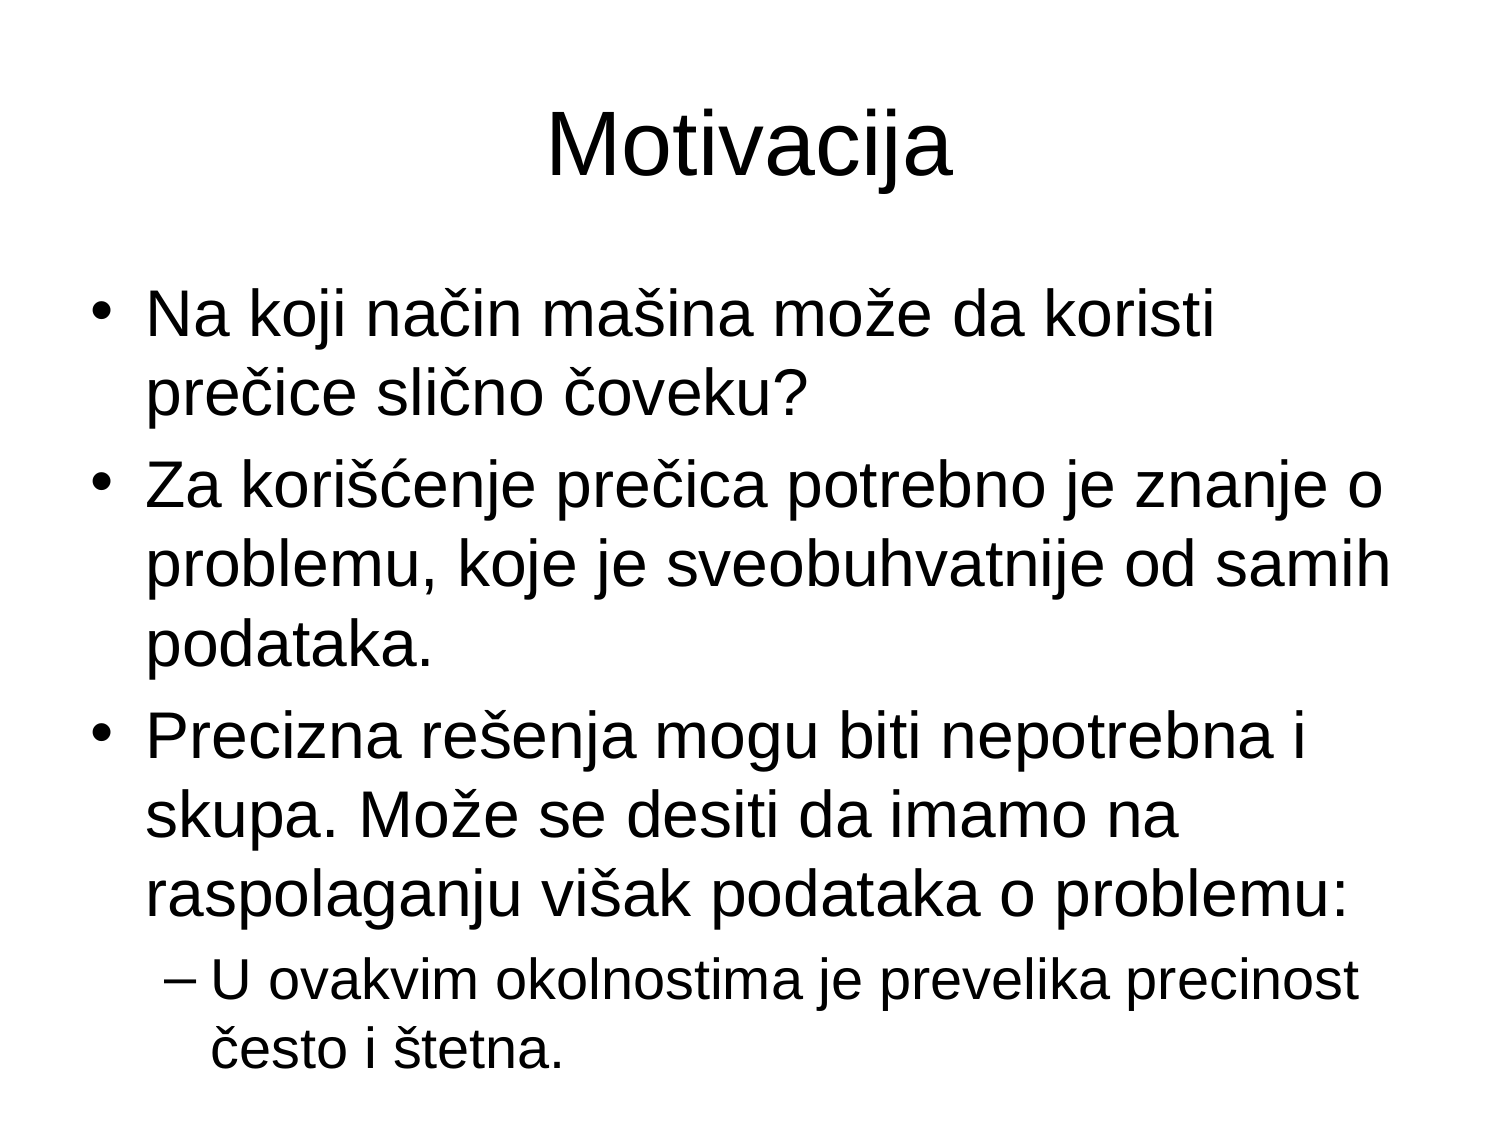

# Motivacija
Na koji način mašina može da koristi prečice slično čoveku?
Za korišćenje prečica potrebno je znanje o problemu, koje je sveobuhvatnije od samih podataka.
Precizna rešenja mogu biti nepotrebna i skupa. Može se desiti da imamo na raspolaganju višak podataka o problemu:
U ovakvim okolnostima je prevelika precinost često i štetna.